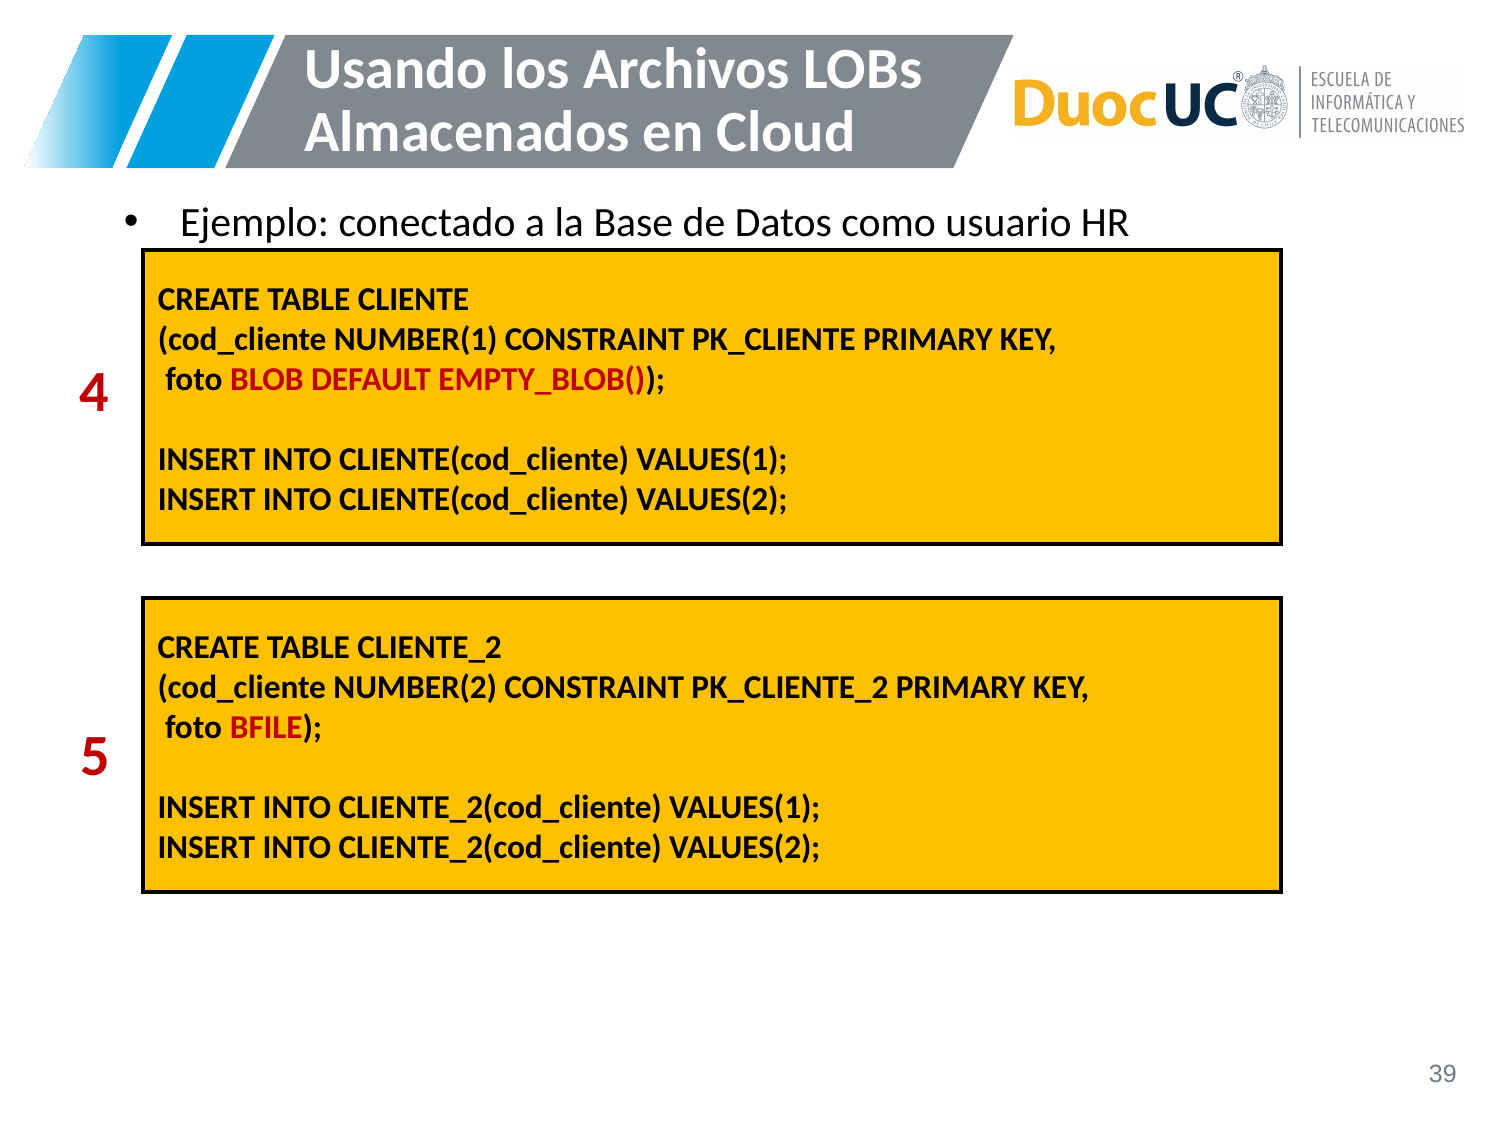

# Usando los Archivos LOBs Almacenados en Cloud
Ejemplo: conectado a la Base de Datos como usuario HR

CREATE TABLE CLIENTE
(cod_cliente NUMBER(1) CONSTRAINT PK_CLIENTE PRIMARY KEY,
 foto BLOB DEFAULT EMPTY_BLOB());

INSERT INTO CLIENTE(cod_cliente) VALUES(1);
INSERT INTO CLIENTE(cod_cliente) VALUES(2);

4

CREATE TABLE CLIENTE_2
(cod_cliente NUMBER(2) CONSTRAINT PK_CLIENTE_2 PRIMARY KEY,
 foto BFILE);

INSERT INTO CLIENTE_2(cod_cliente) VALUES(1);
INSERT INTO CLIENTE_2(cod_cliente) VALUES(2);

5